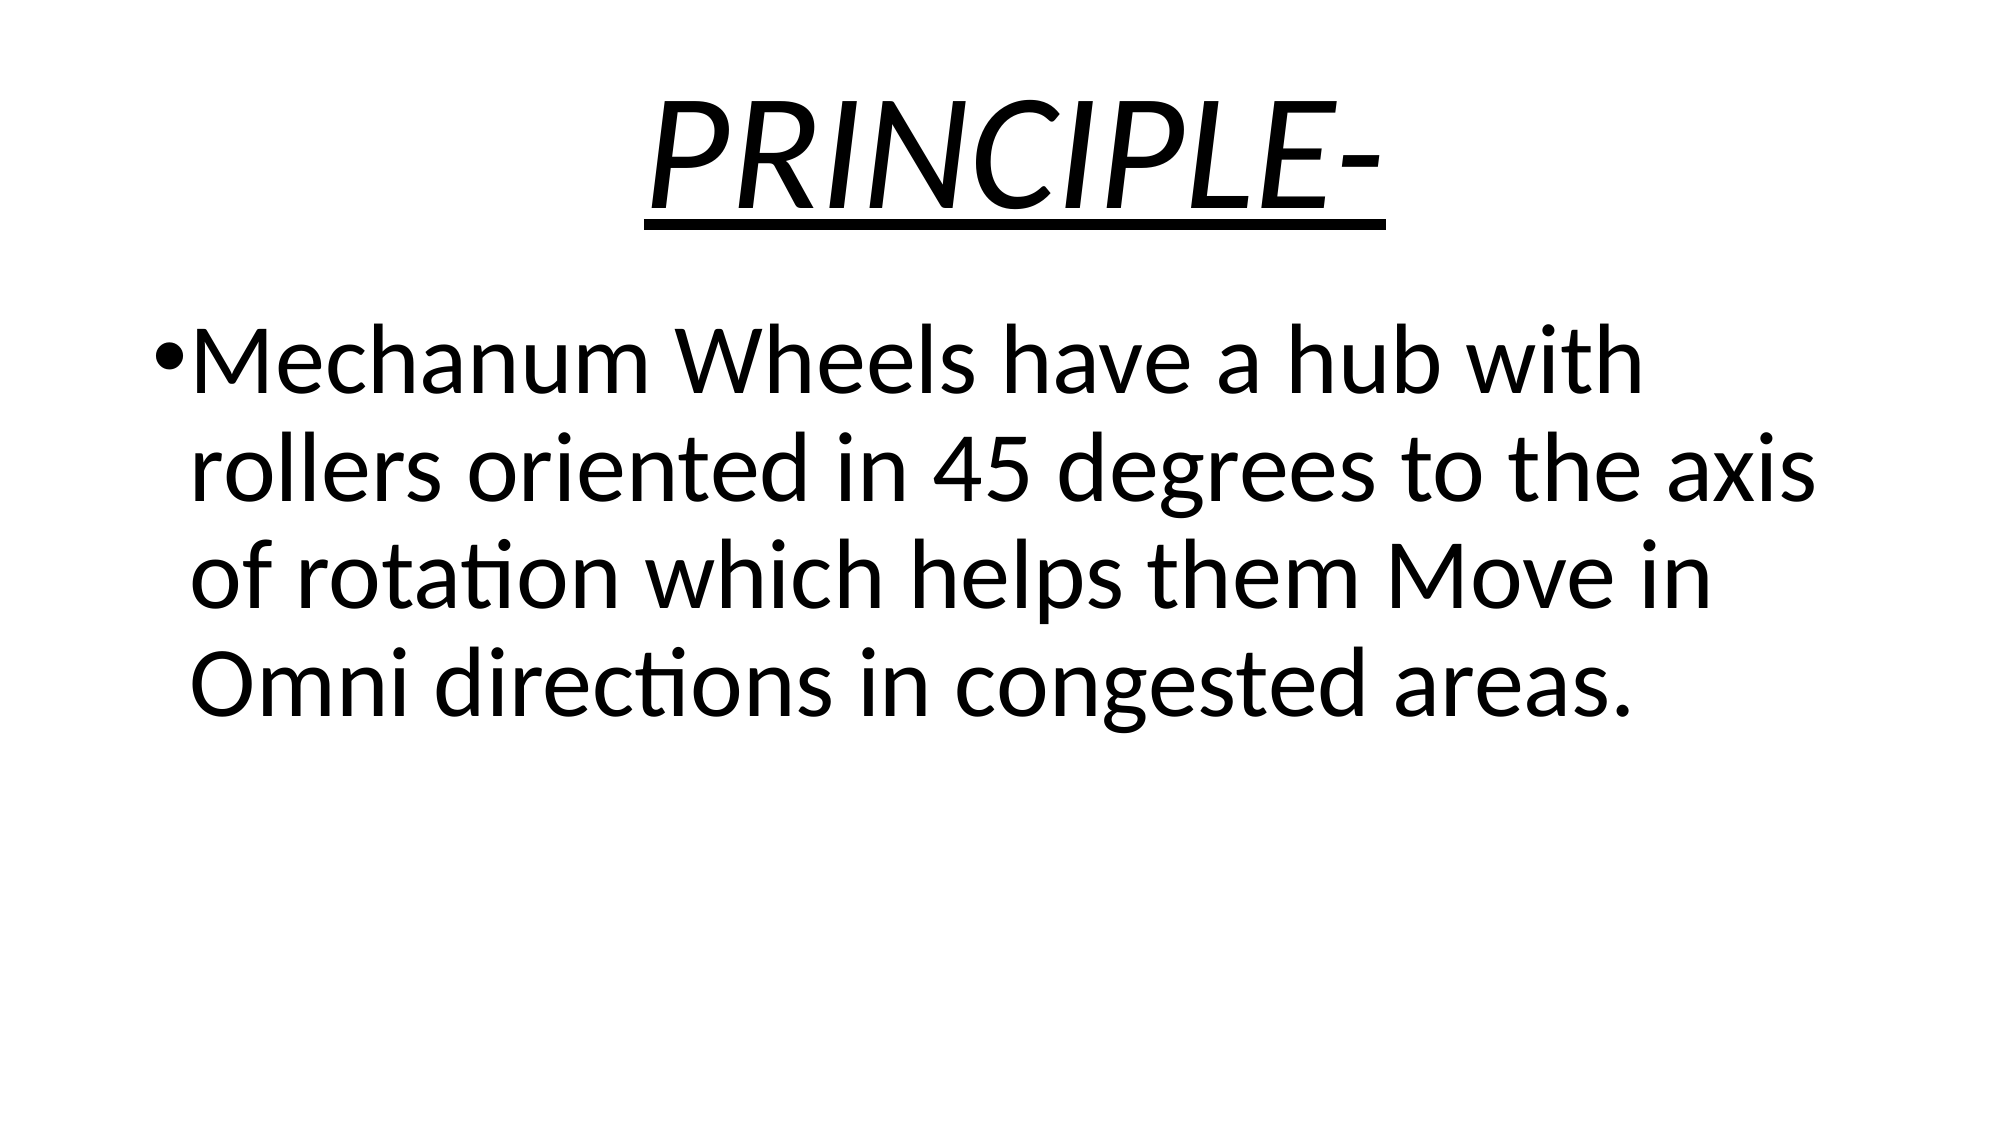

# PRINCIPLE-
Mechanum Wheels have a hub with rollers oriented in 45 degrees to the axis of rotation which helps them Move in Omni directions in congested areas.